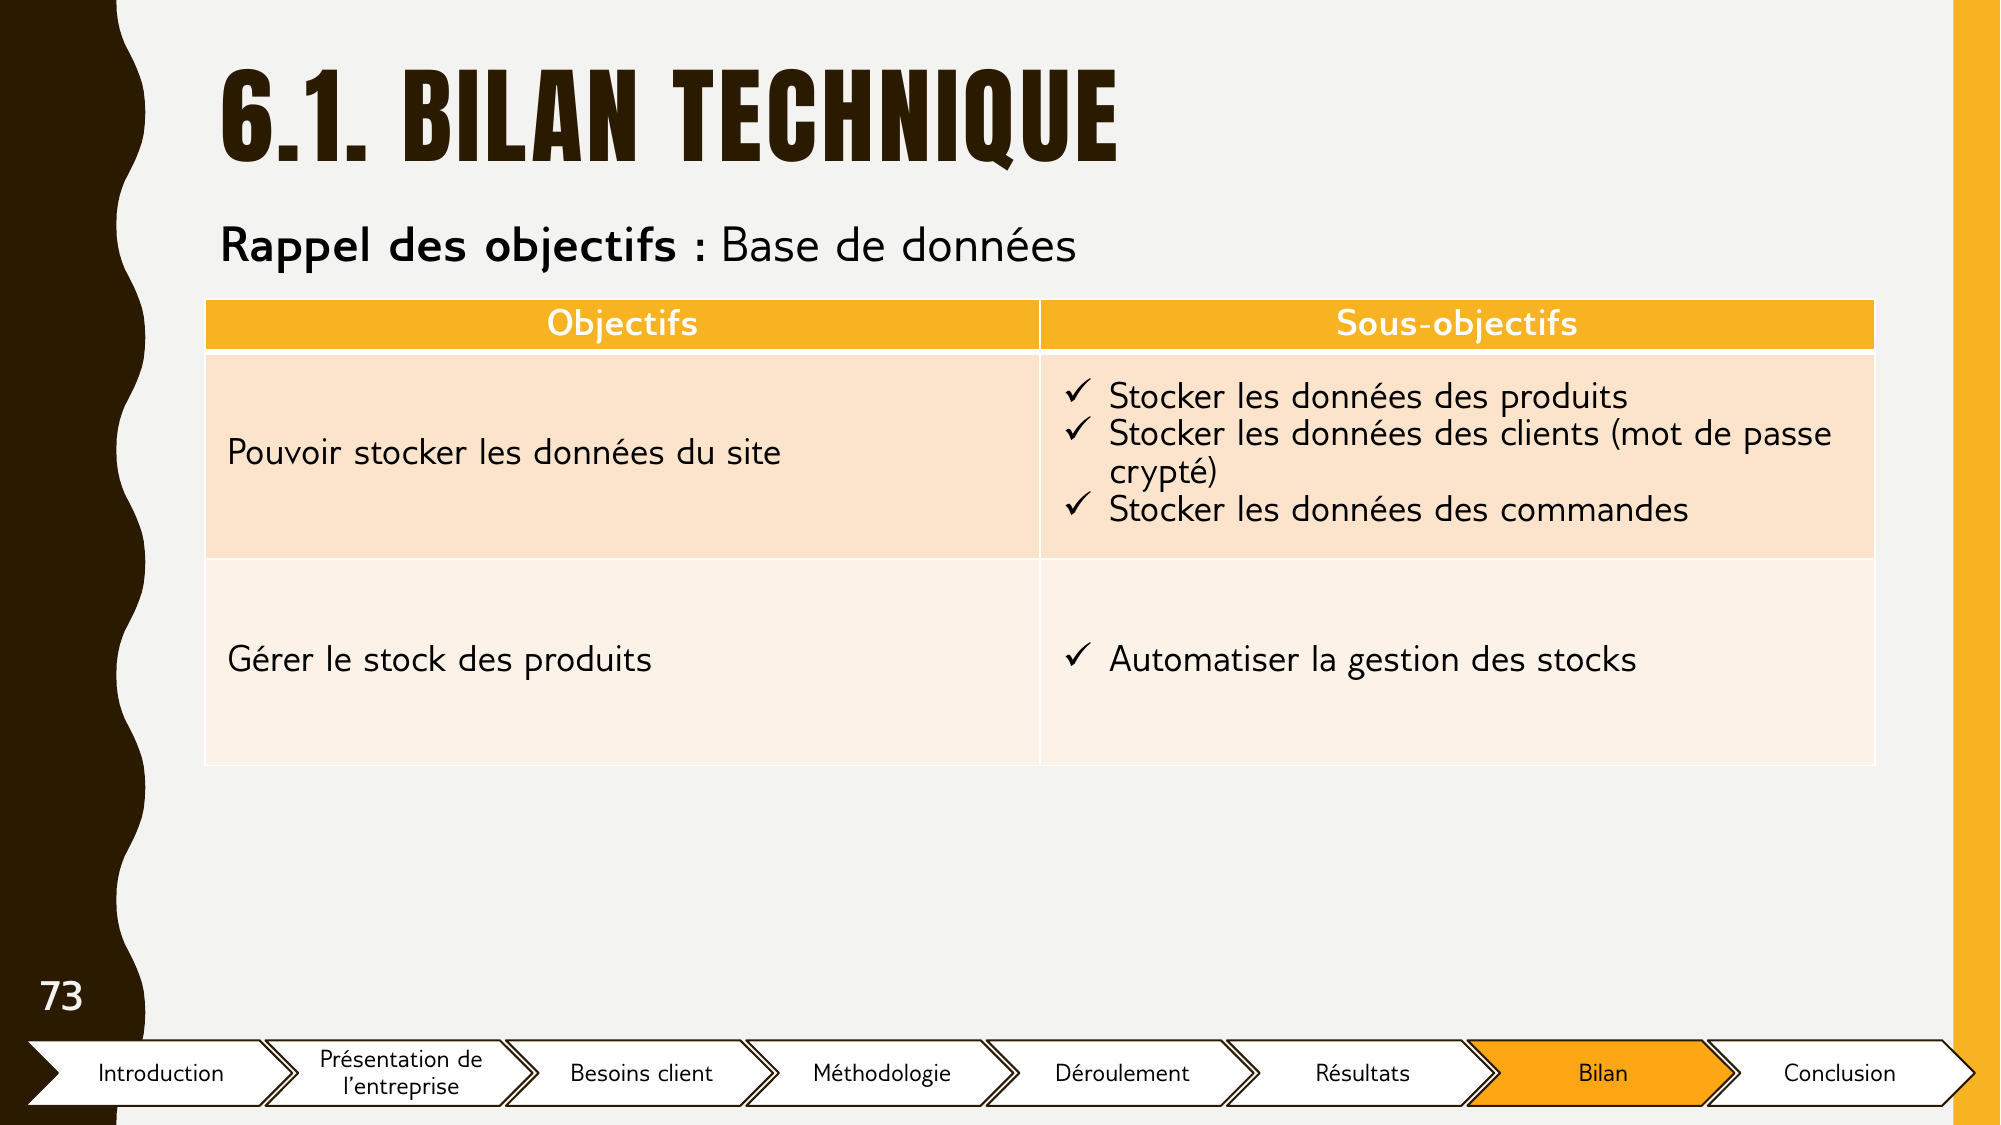

# 6.1. Bilan technique
Rappel des objectifs : Base de données
| Objectifs | Sous-objectifs |
| --- | --- |
| Pouvoir stocker les données du site | Stocker les données des produits Stocker les données des clients (mot de passe crypté) Stocker les données des commandes |
| Gérer le stock des produits | Automatiser la gestion des stocks |
73
Introduction
Présentation de l’entreprise
Besoins client
Méthodologie
Déroulement
Résultats
Bilan
Conclusion